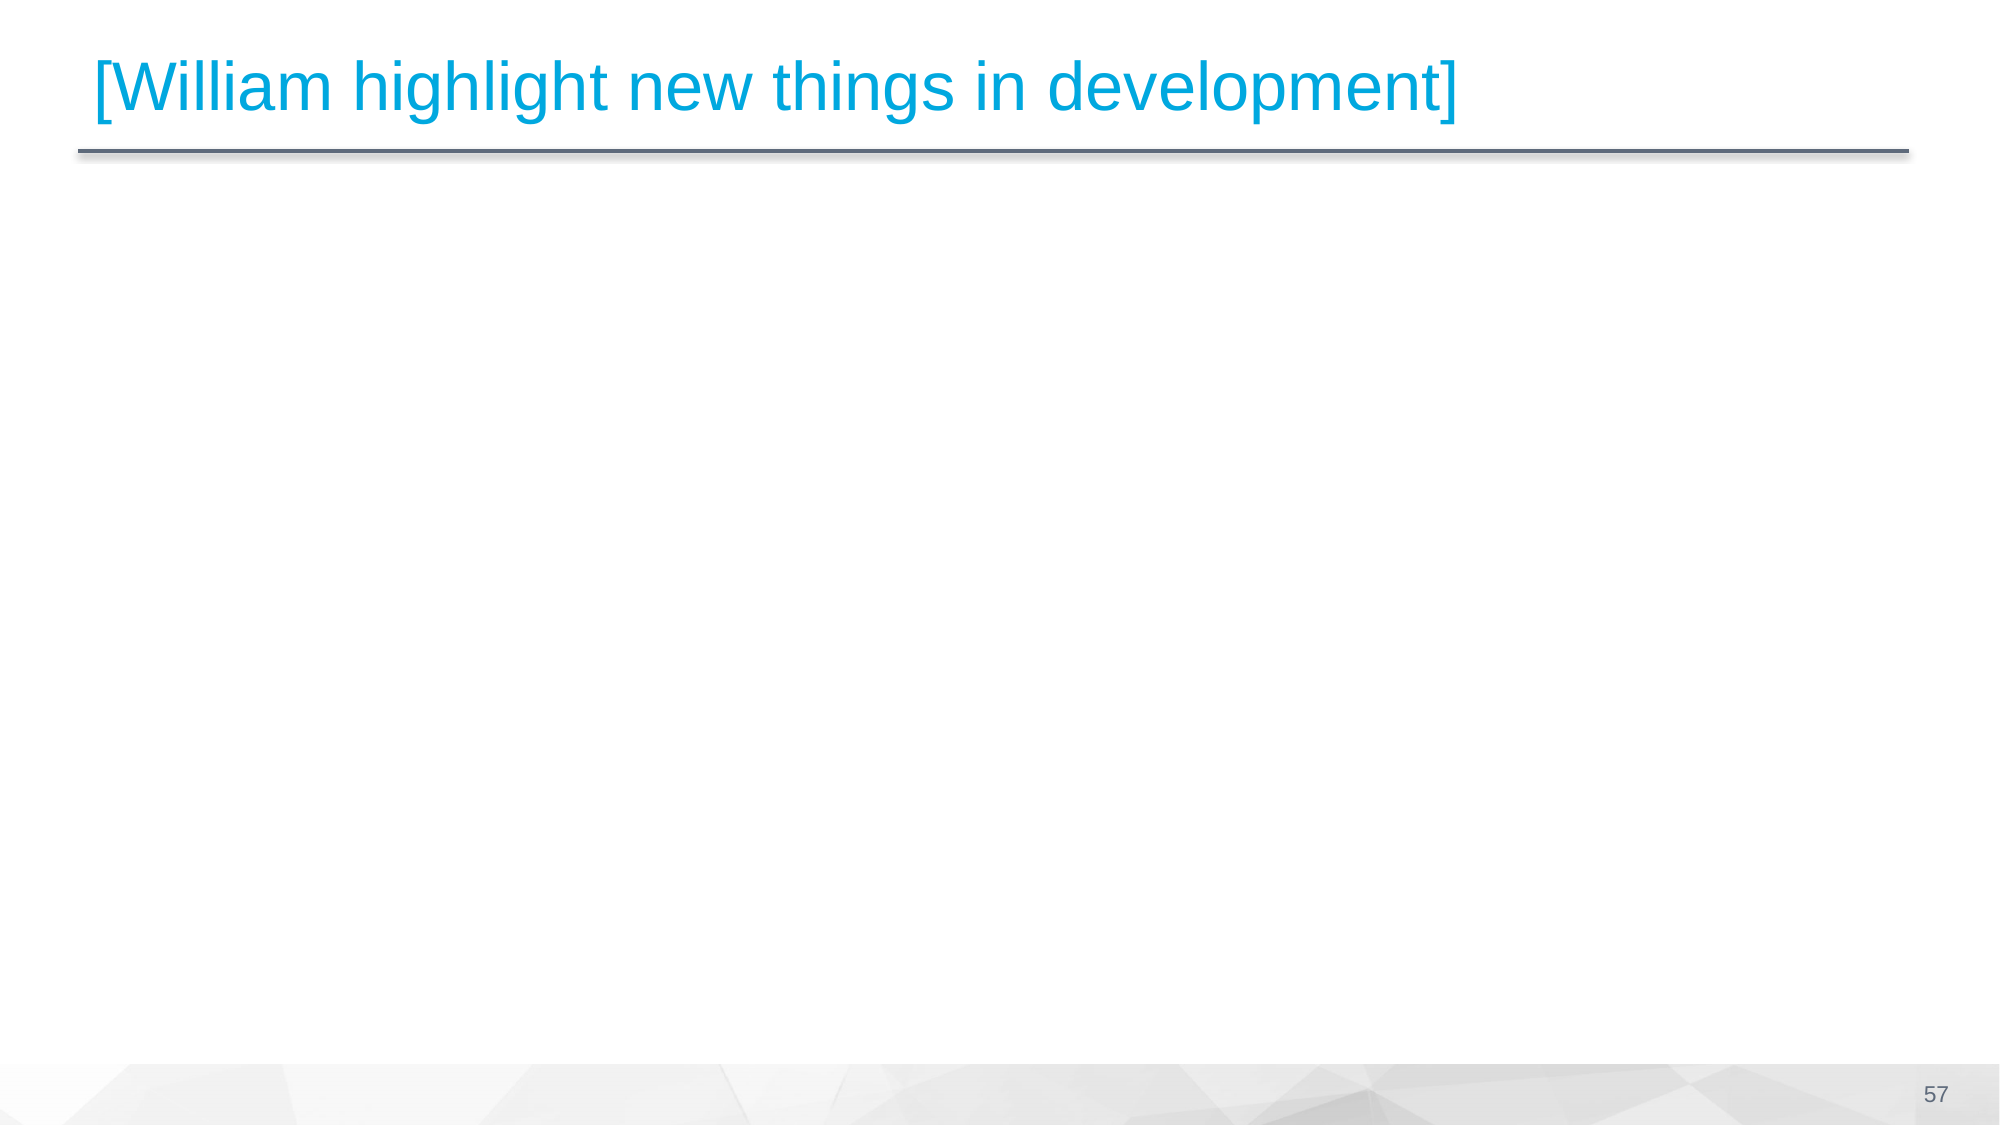

# [William highlight new things in development]